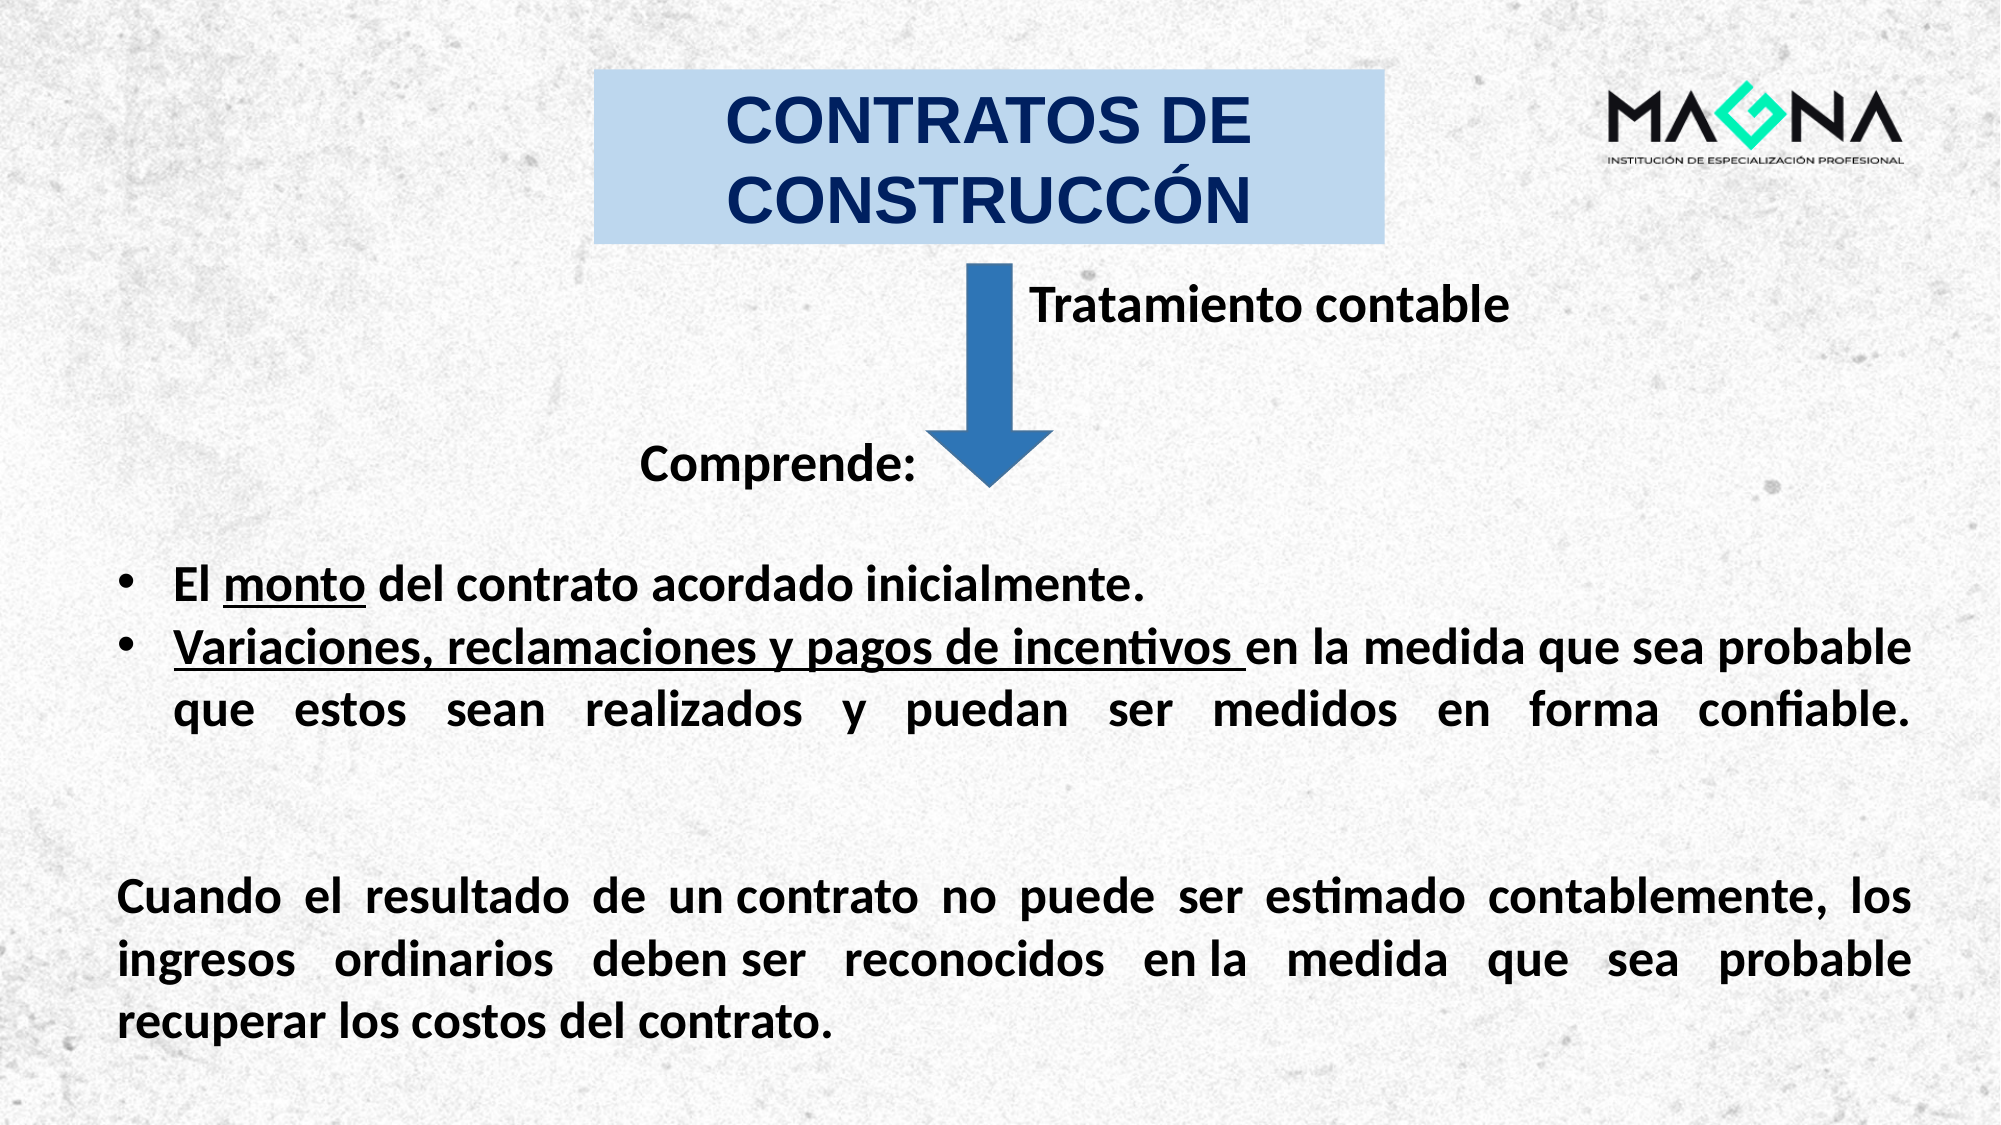

CONTRATOS DE CONSTRUCCÓN
Tratamiento contable

El monto del contrato acordado inicialmente.
Variaciones, reclamaciones y pagos de incentivos en la medida que sea probable que estos sean realizados y puedan ser medidos en forma confiable.
Cuando el resultado de un contrato no puede ser estimado contablemente, los ingresos ordinarios deben ser reconocidos en la medida que sea probable recuperar los costos del contrato.
Comprende: